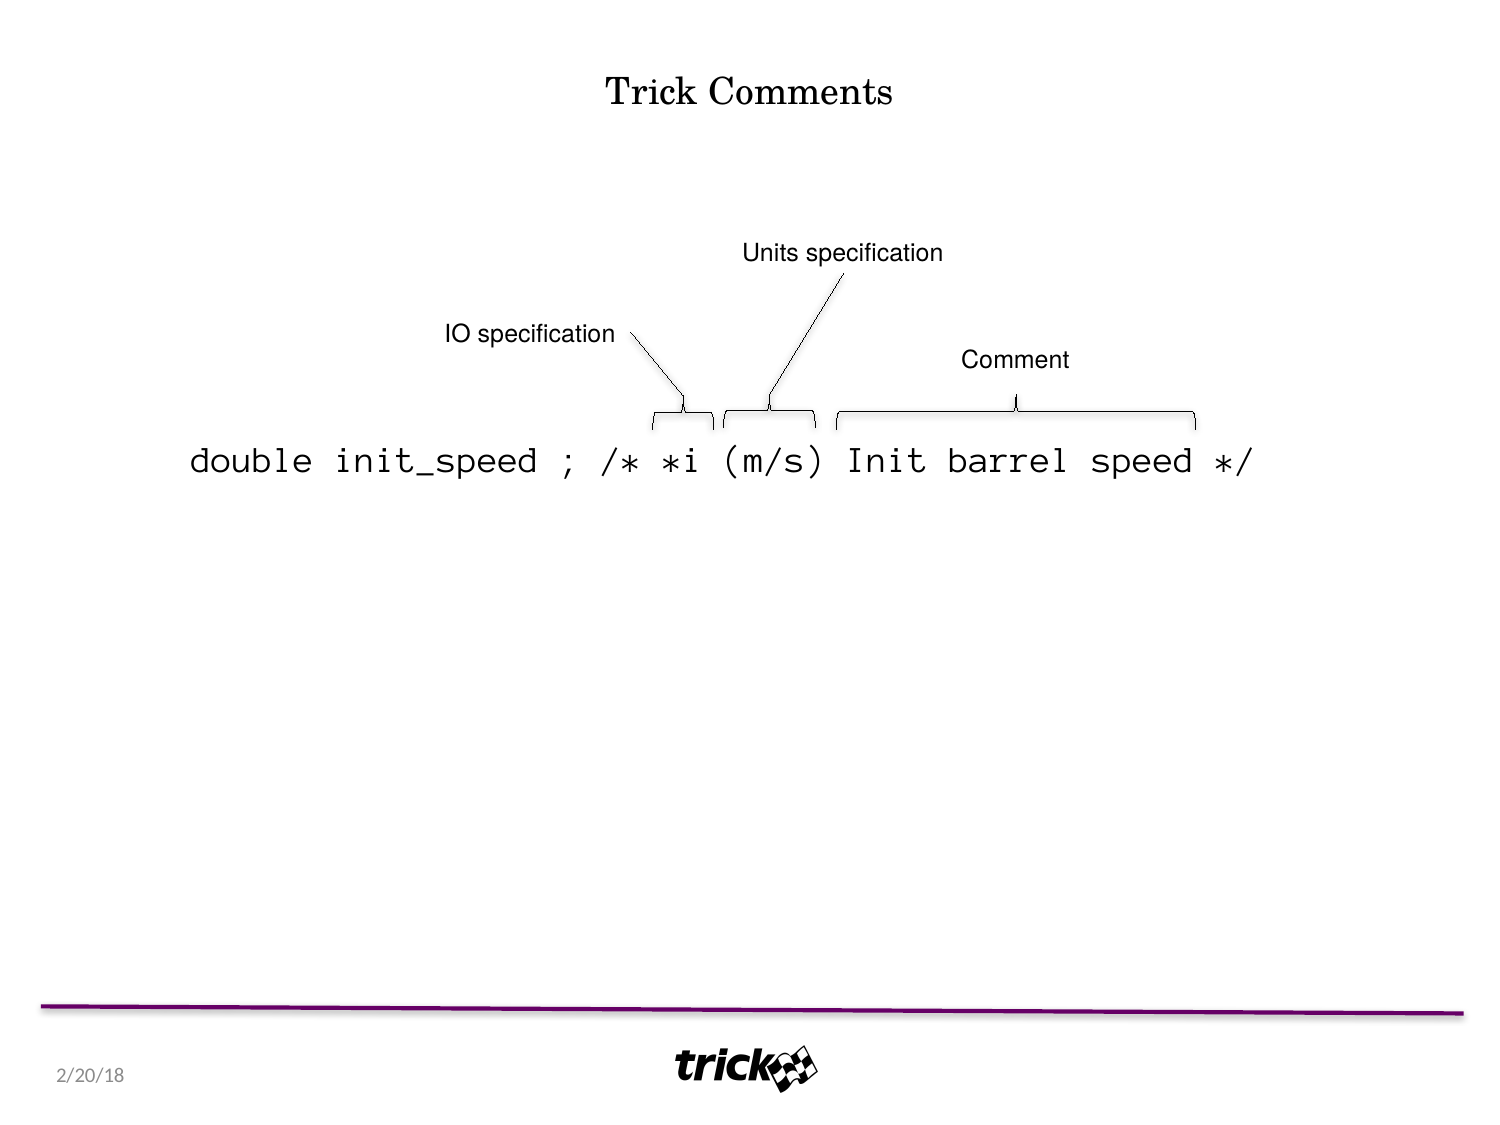

Trick Comments
Units specification

IO specification
Comment

double init_speed ; /* *i (m/s) Init barrel speed */